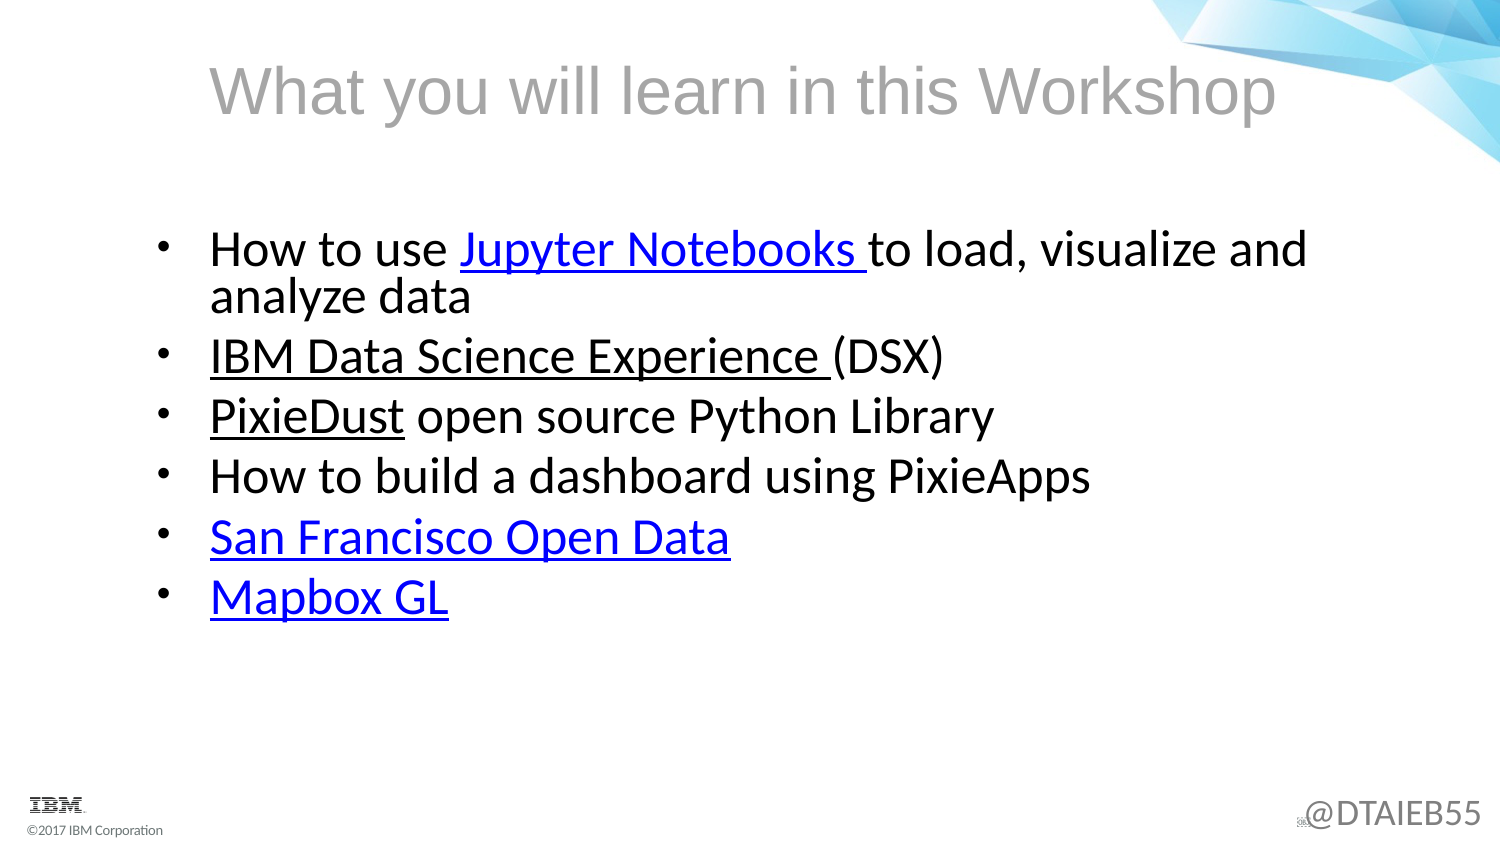

# What you will learn in this Workshop
How to use Jupyter Notebooks to load, visualize and analyze data
IBM Data Science Experience (DSX)
PixieDust open source Python Library
How to build a dashboard using PixieApps
San Francisco Open Data
Mapbox GL